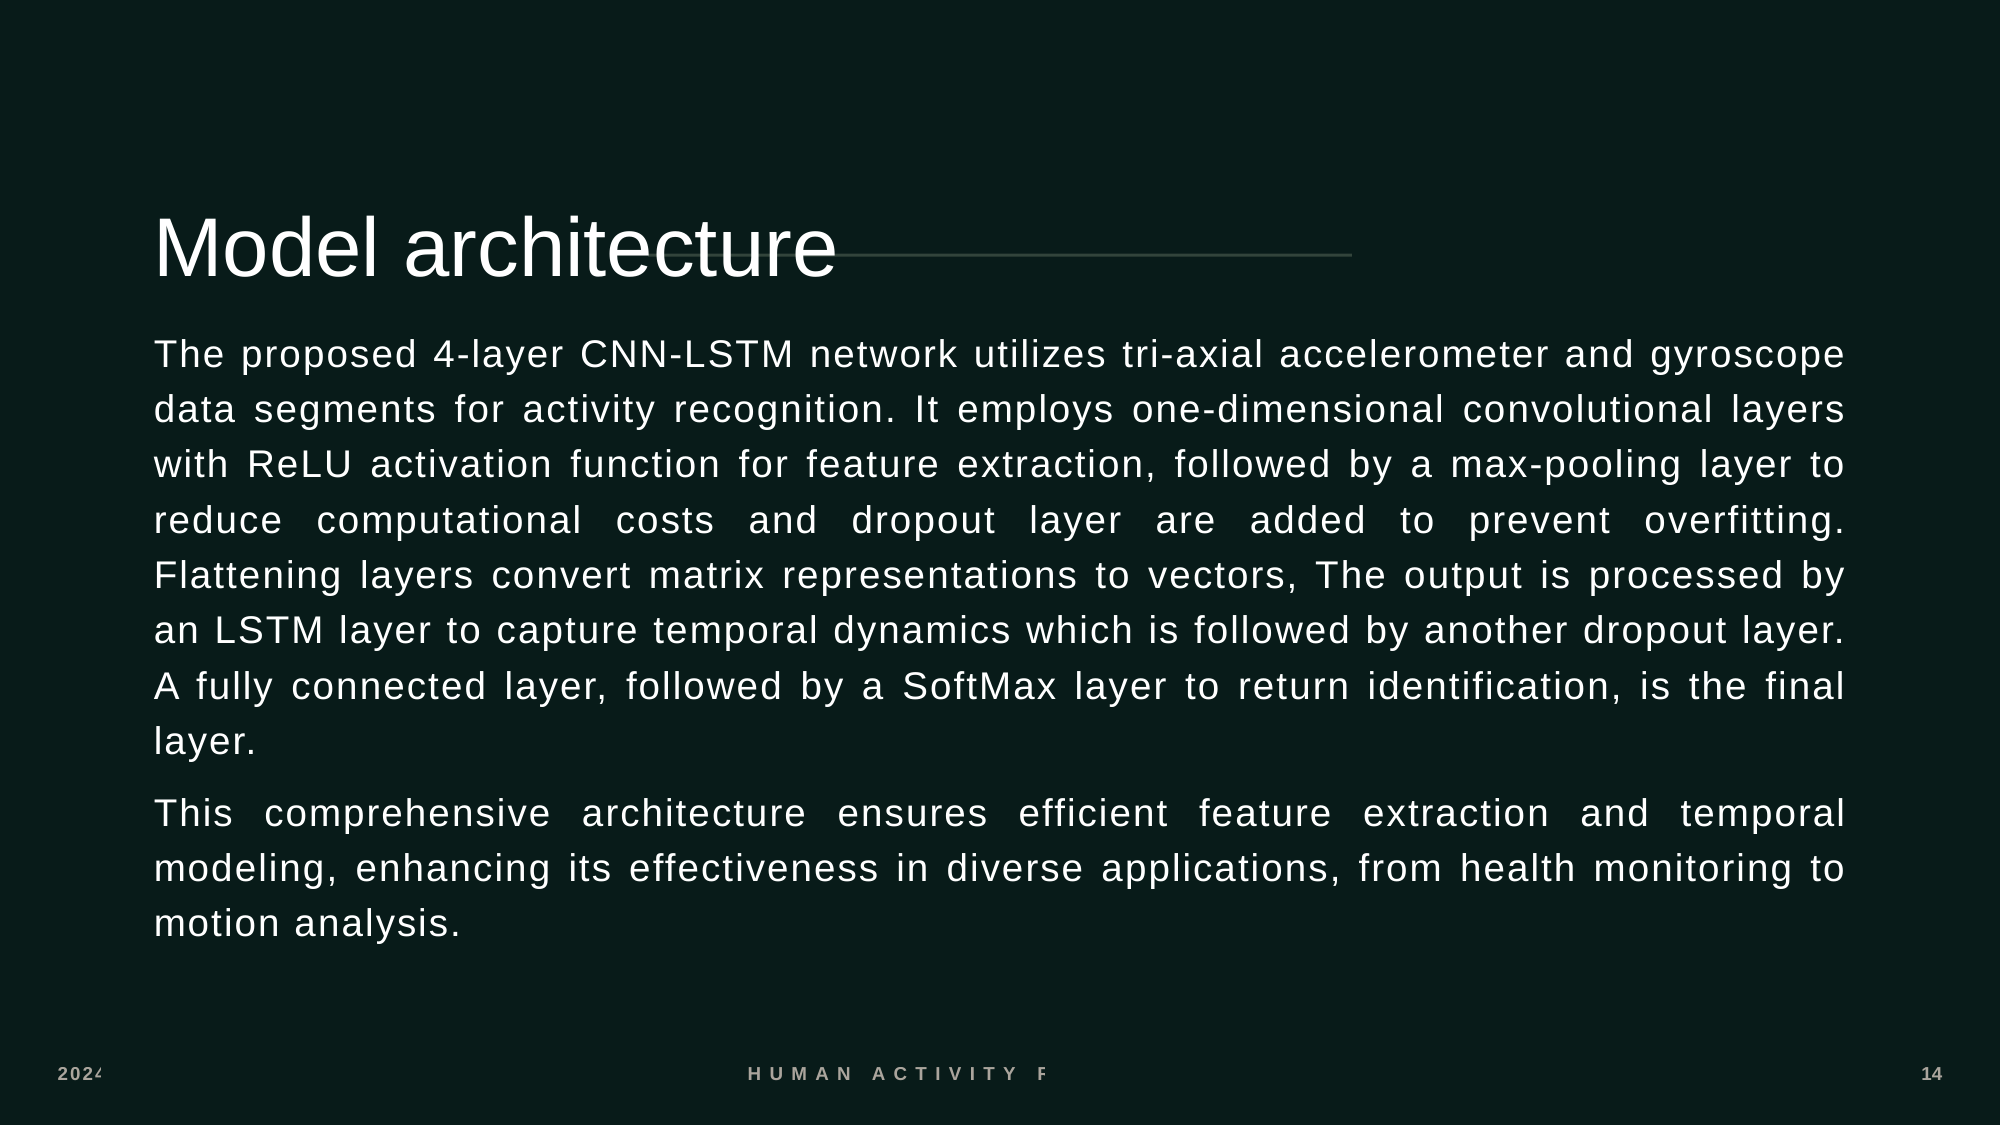

# Model architecture
The proposed 4-layer CNN-LSTM network utilizes tri-axial accelerometer and gyroscope data segments for activity recognition. It employs one-dimensional convolutional layers with ReLU activation function for feature extraction, followed by a max-pooling layer to reduce computational costs and dropout layer are added to prevent overfitting. Flattening layers convert matrix representations to vectors, The output is processed by an LSTM layer to capture temporal dynamics which is followed by another dropout layer. A fully connected layer, followed by a SoftMax layer to return identification, is the final layer.
This comprehensive architecture ensures efficient feature extraction and temporal modeling, enhancing its effectiveness in diverse applications, from health monitoring to motion analysis.
2024
Human Activity Recognition
14